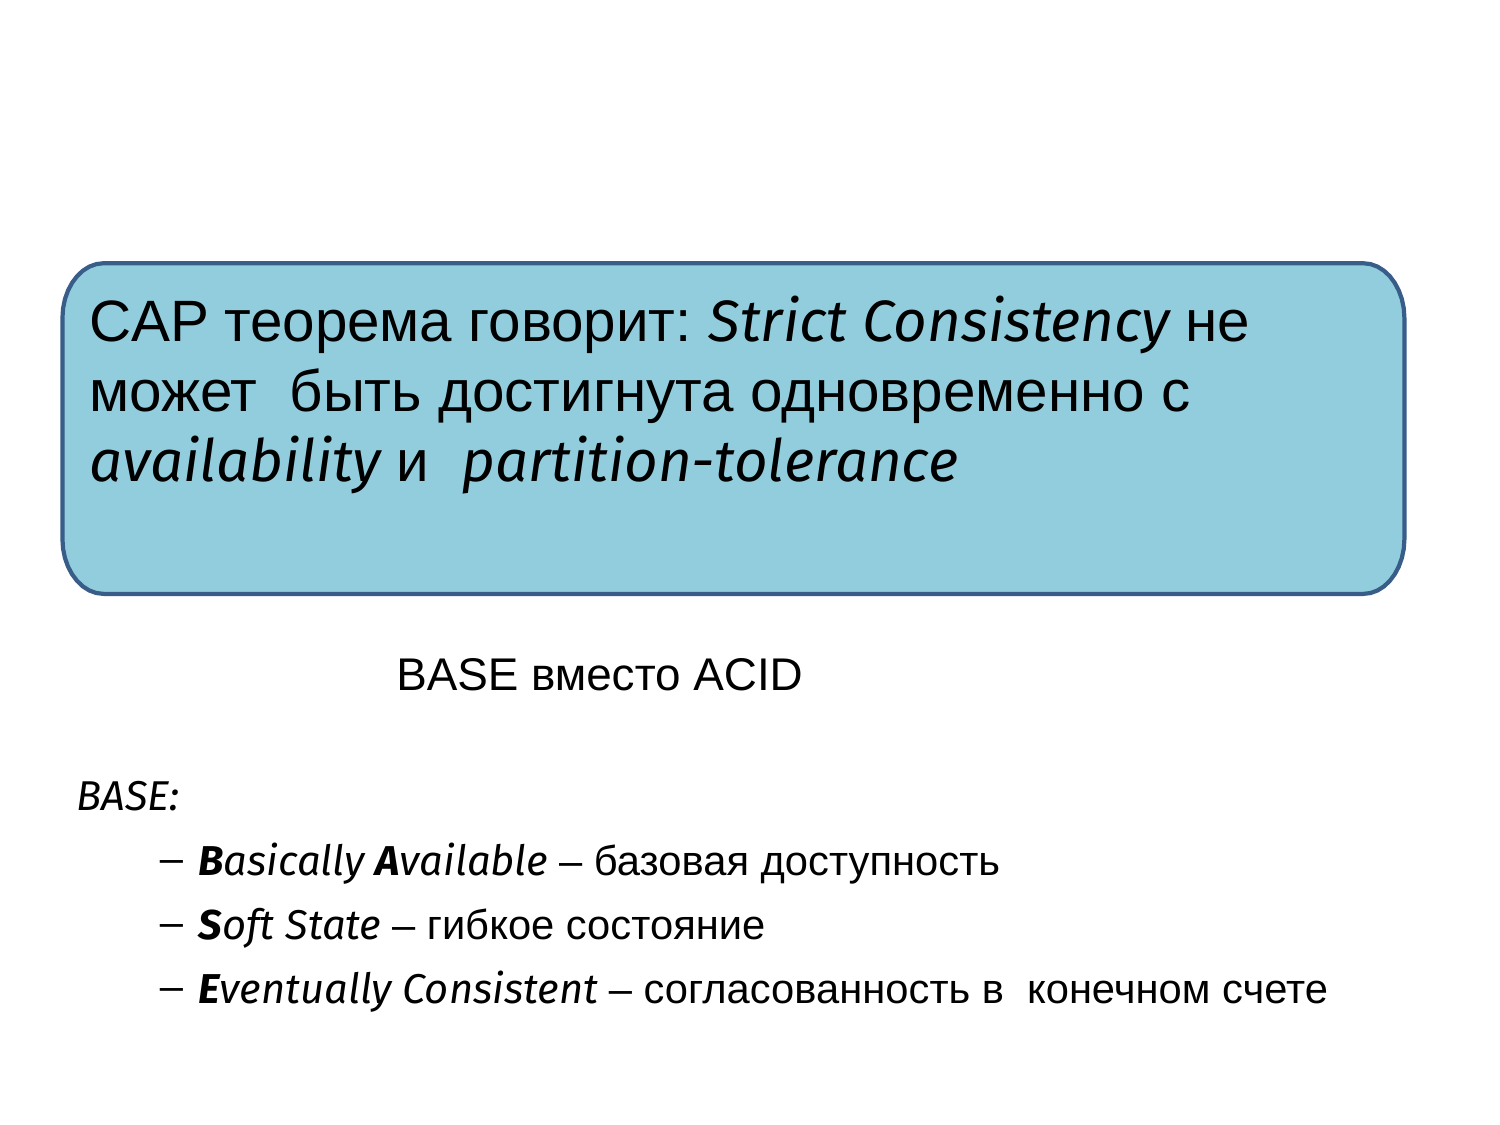

CAP теорема говорит: Strict Consistency не может  быть достигнута одновременно с availability и  partition-tolerance
# Consistency Model: пример
BASE вместо ACID
BASE:
Basically Available – базовая доступность
Soft State – гибкое состояние
Eventually Consistent – согласованность в  конечном счете